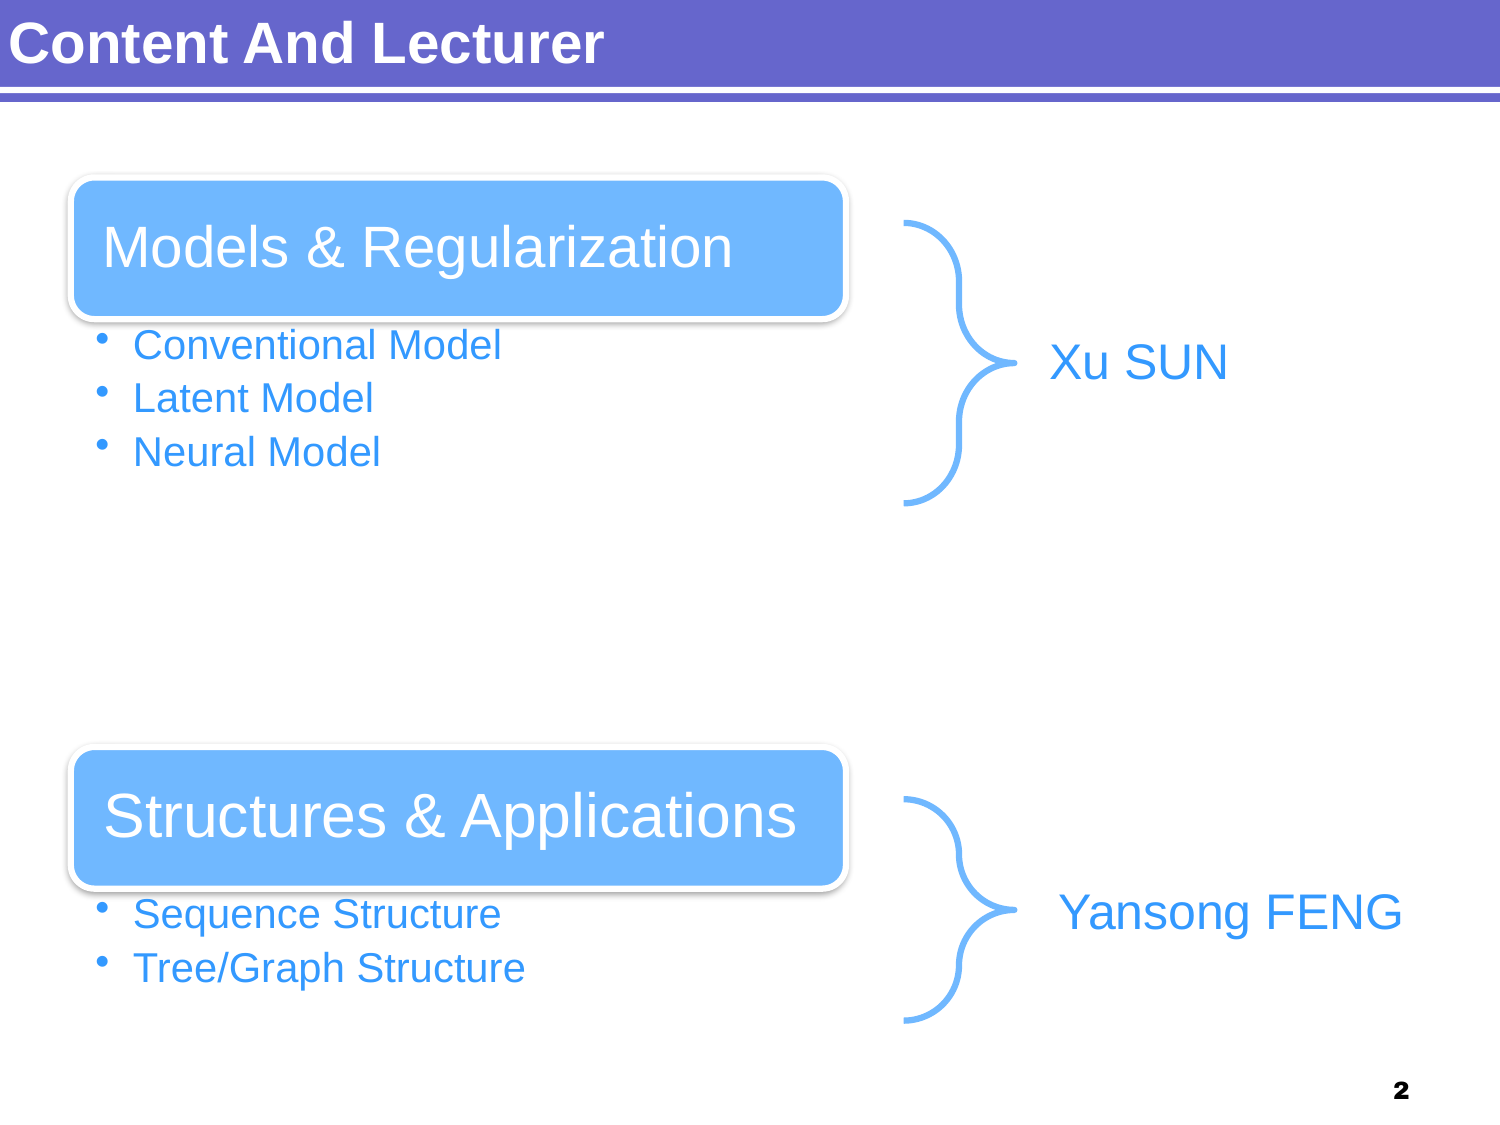

# Content And Lecturer
Models & Regularization
Conventional Model
Latent Model
Neural Model

Structures & Applications
Sequence Structure
Tree/Graph Structure

Xu SUN

Yansong FENG
2